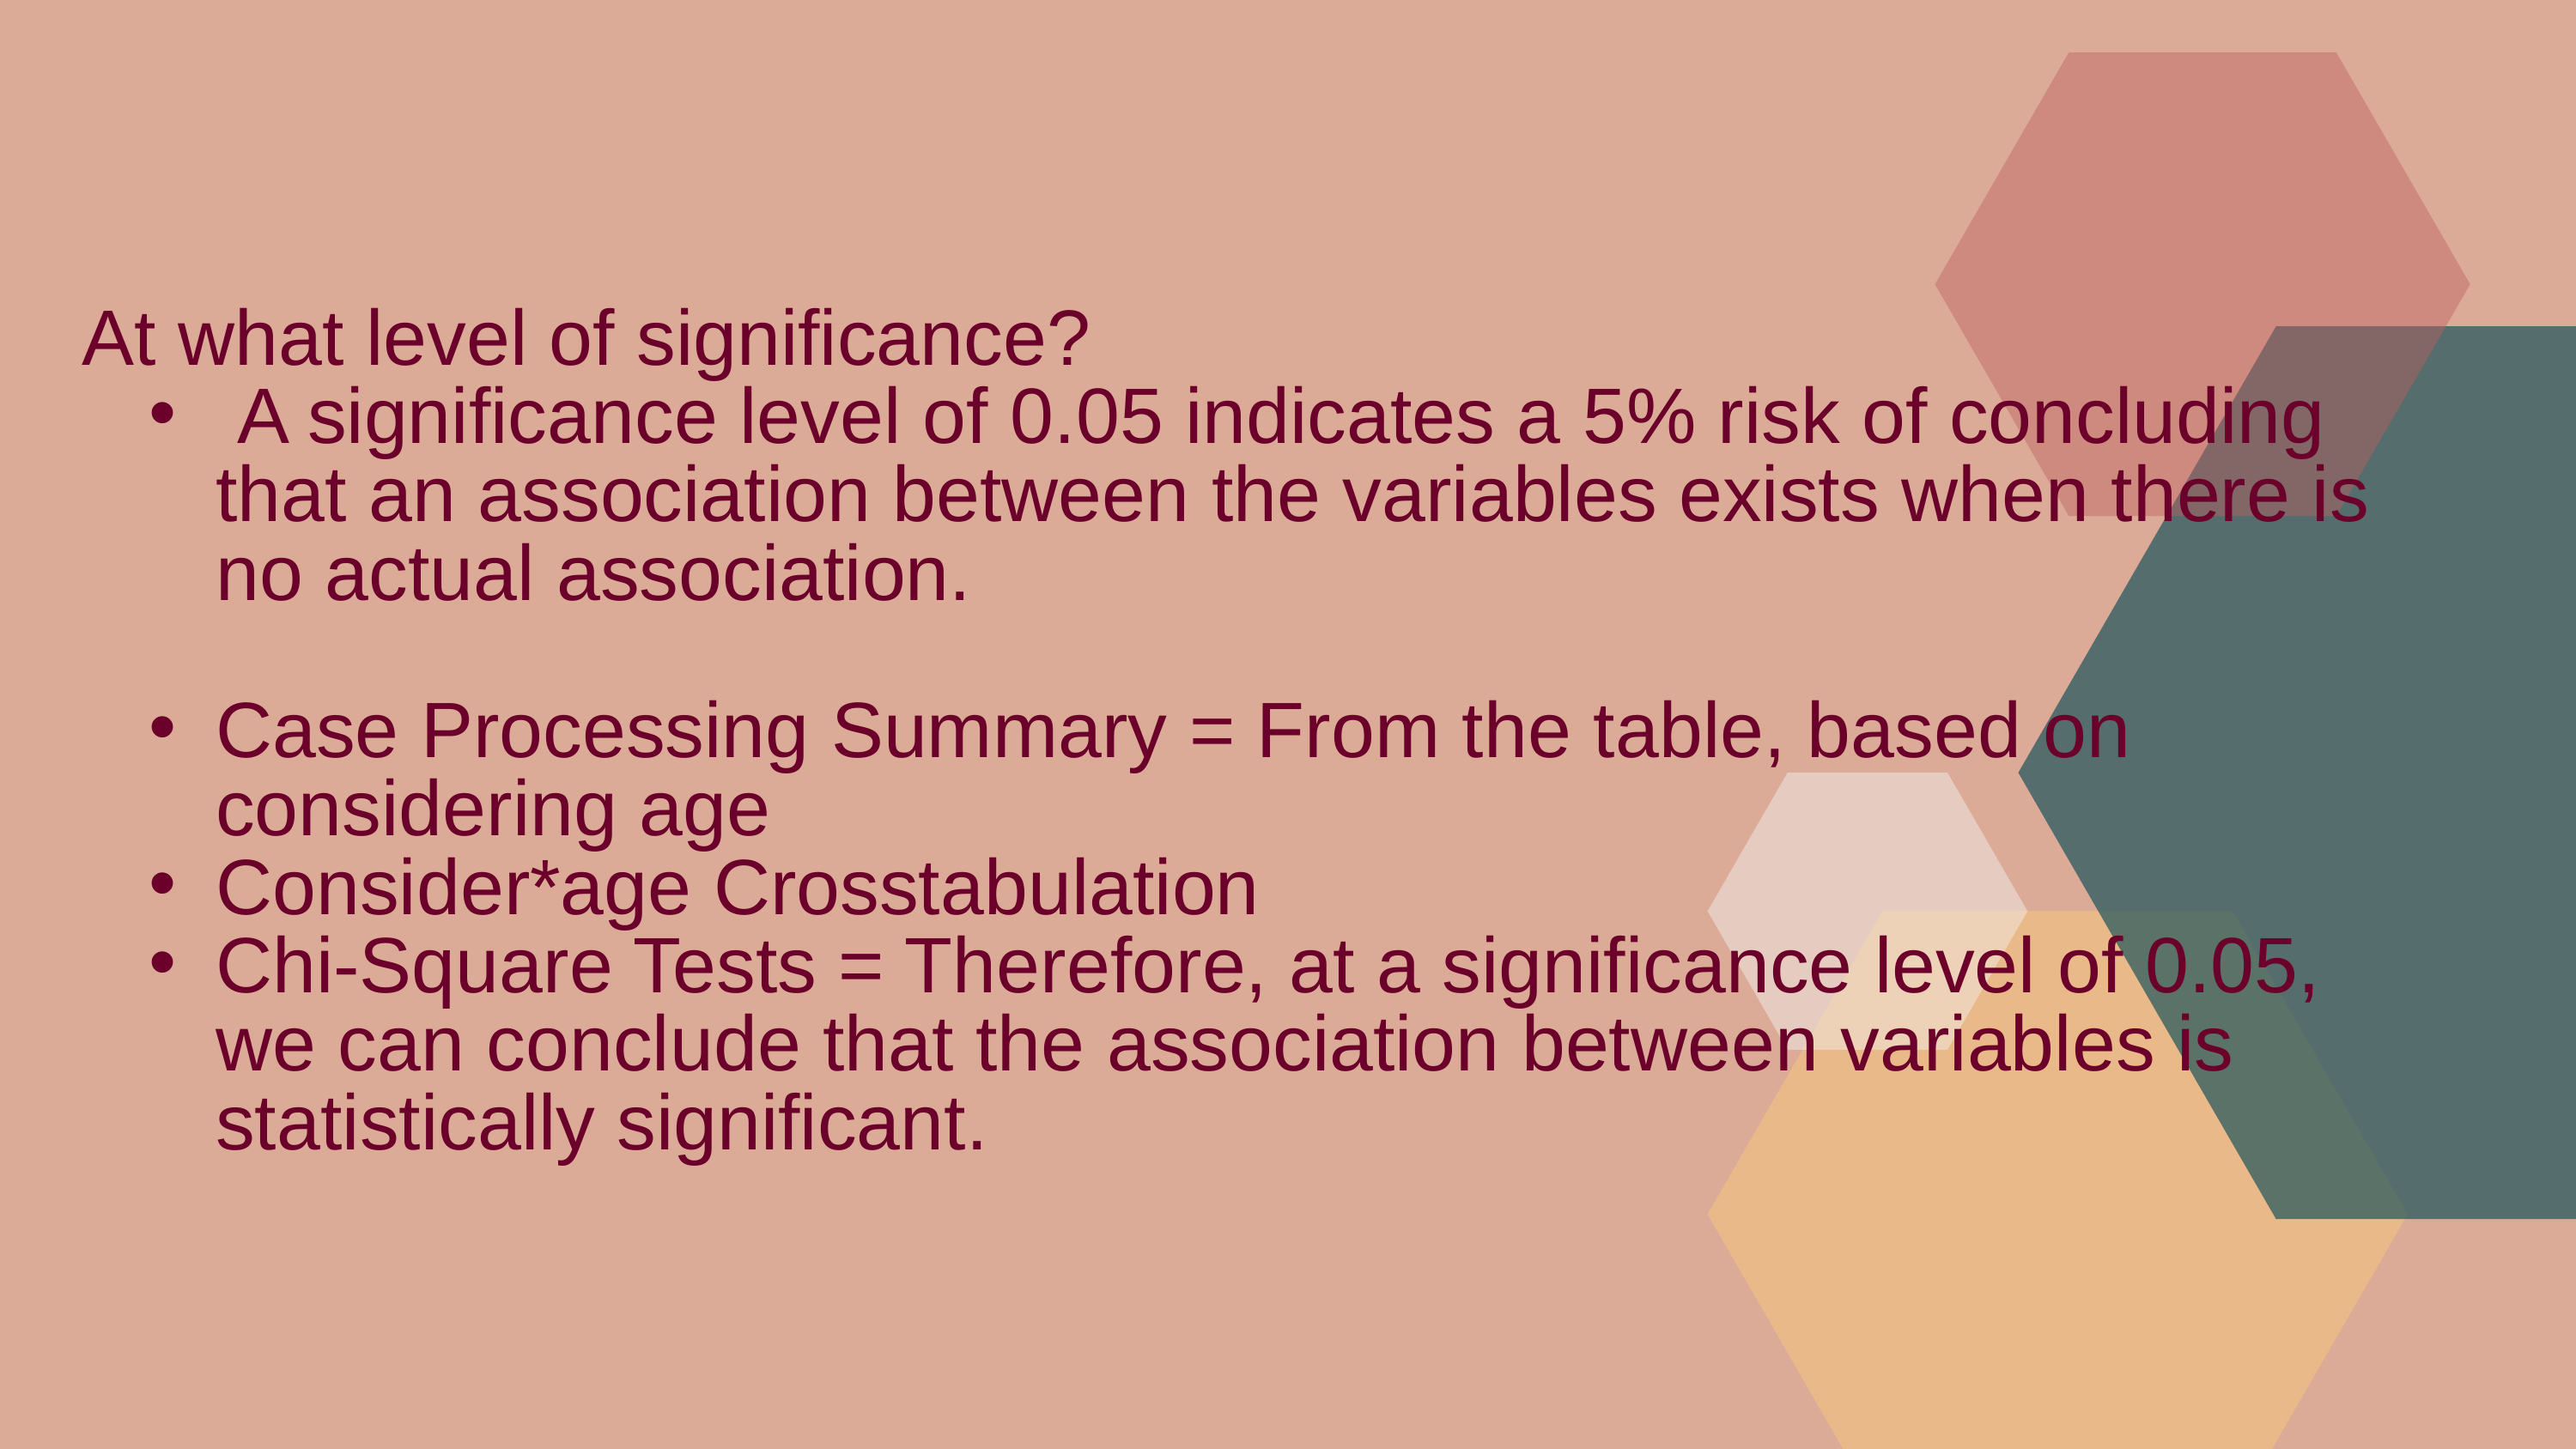

At what level of significance?
 A significance level of 0.05 indicates a 5% risk of concluding that an association between the variables exists when there is no actual association.

Case Processing Summary = From the table, based on considering age
Consider*age Crosstabulation
Chi-Square Tests = Therefore, at a significance level of 0.05, we can conclude that the association between variables is statistically significant.